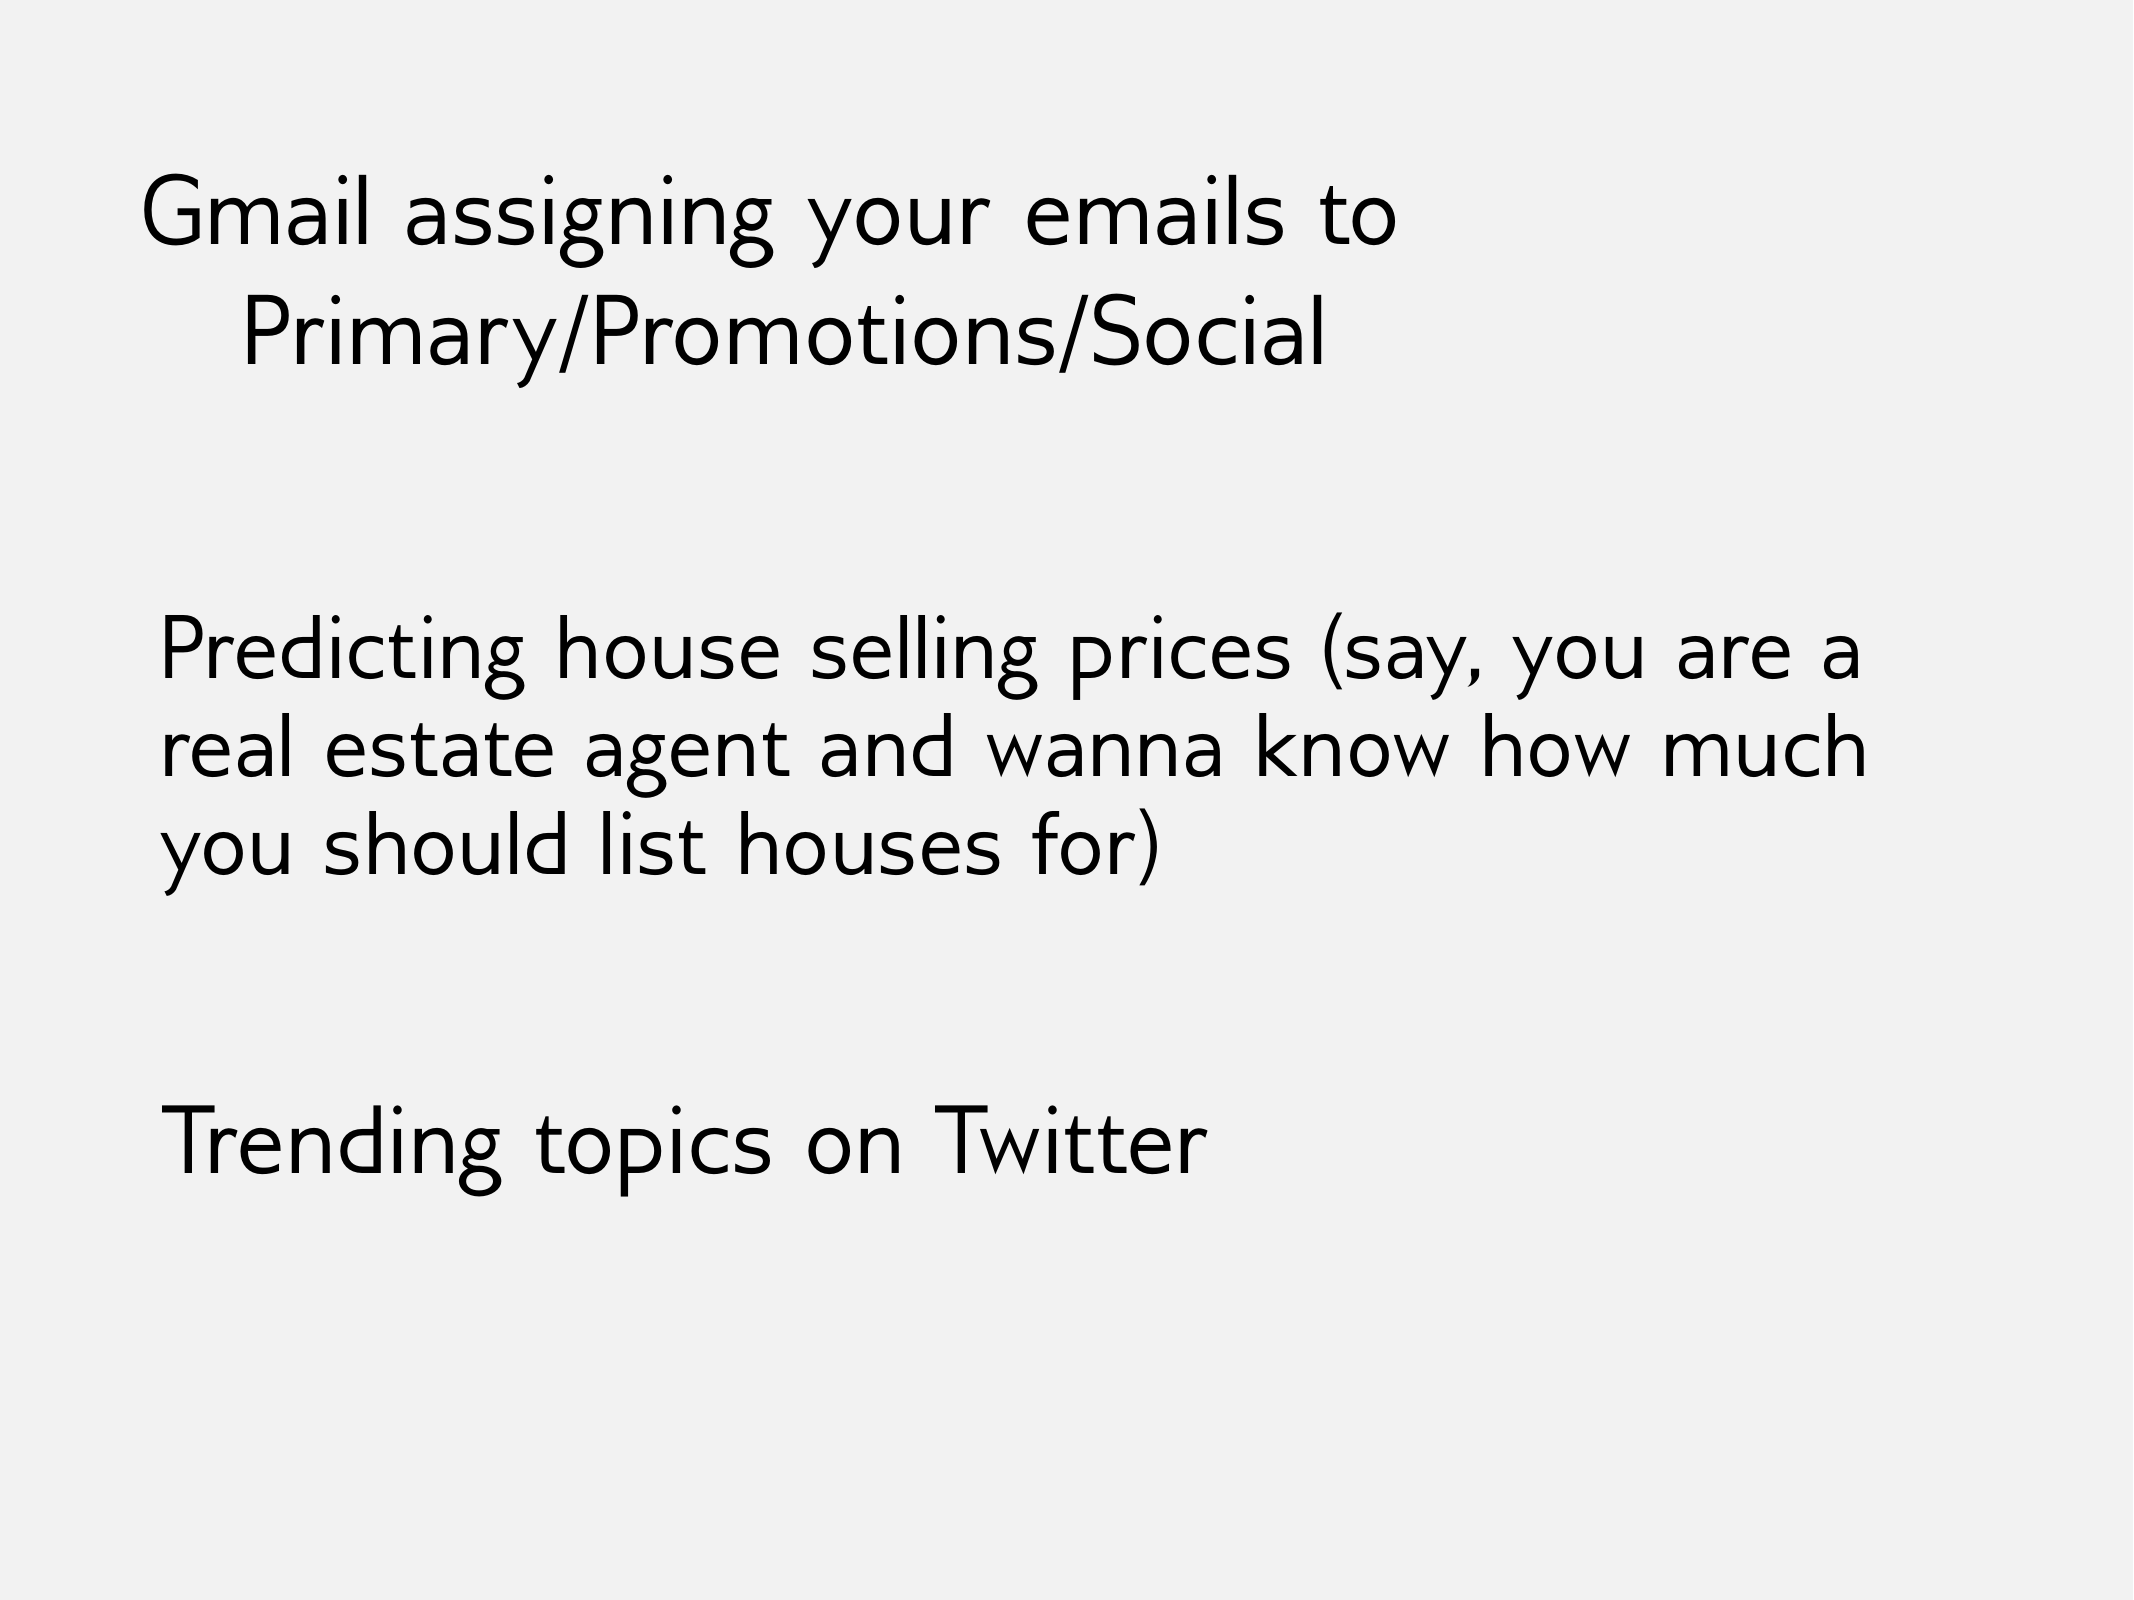

Gmail assigning your emails to
Primary/Promotions/Social
Predicting house selling prices (say, you are a real estate agent and wanna know how much you should list houses for)
Trending topics on Twitter